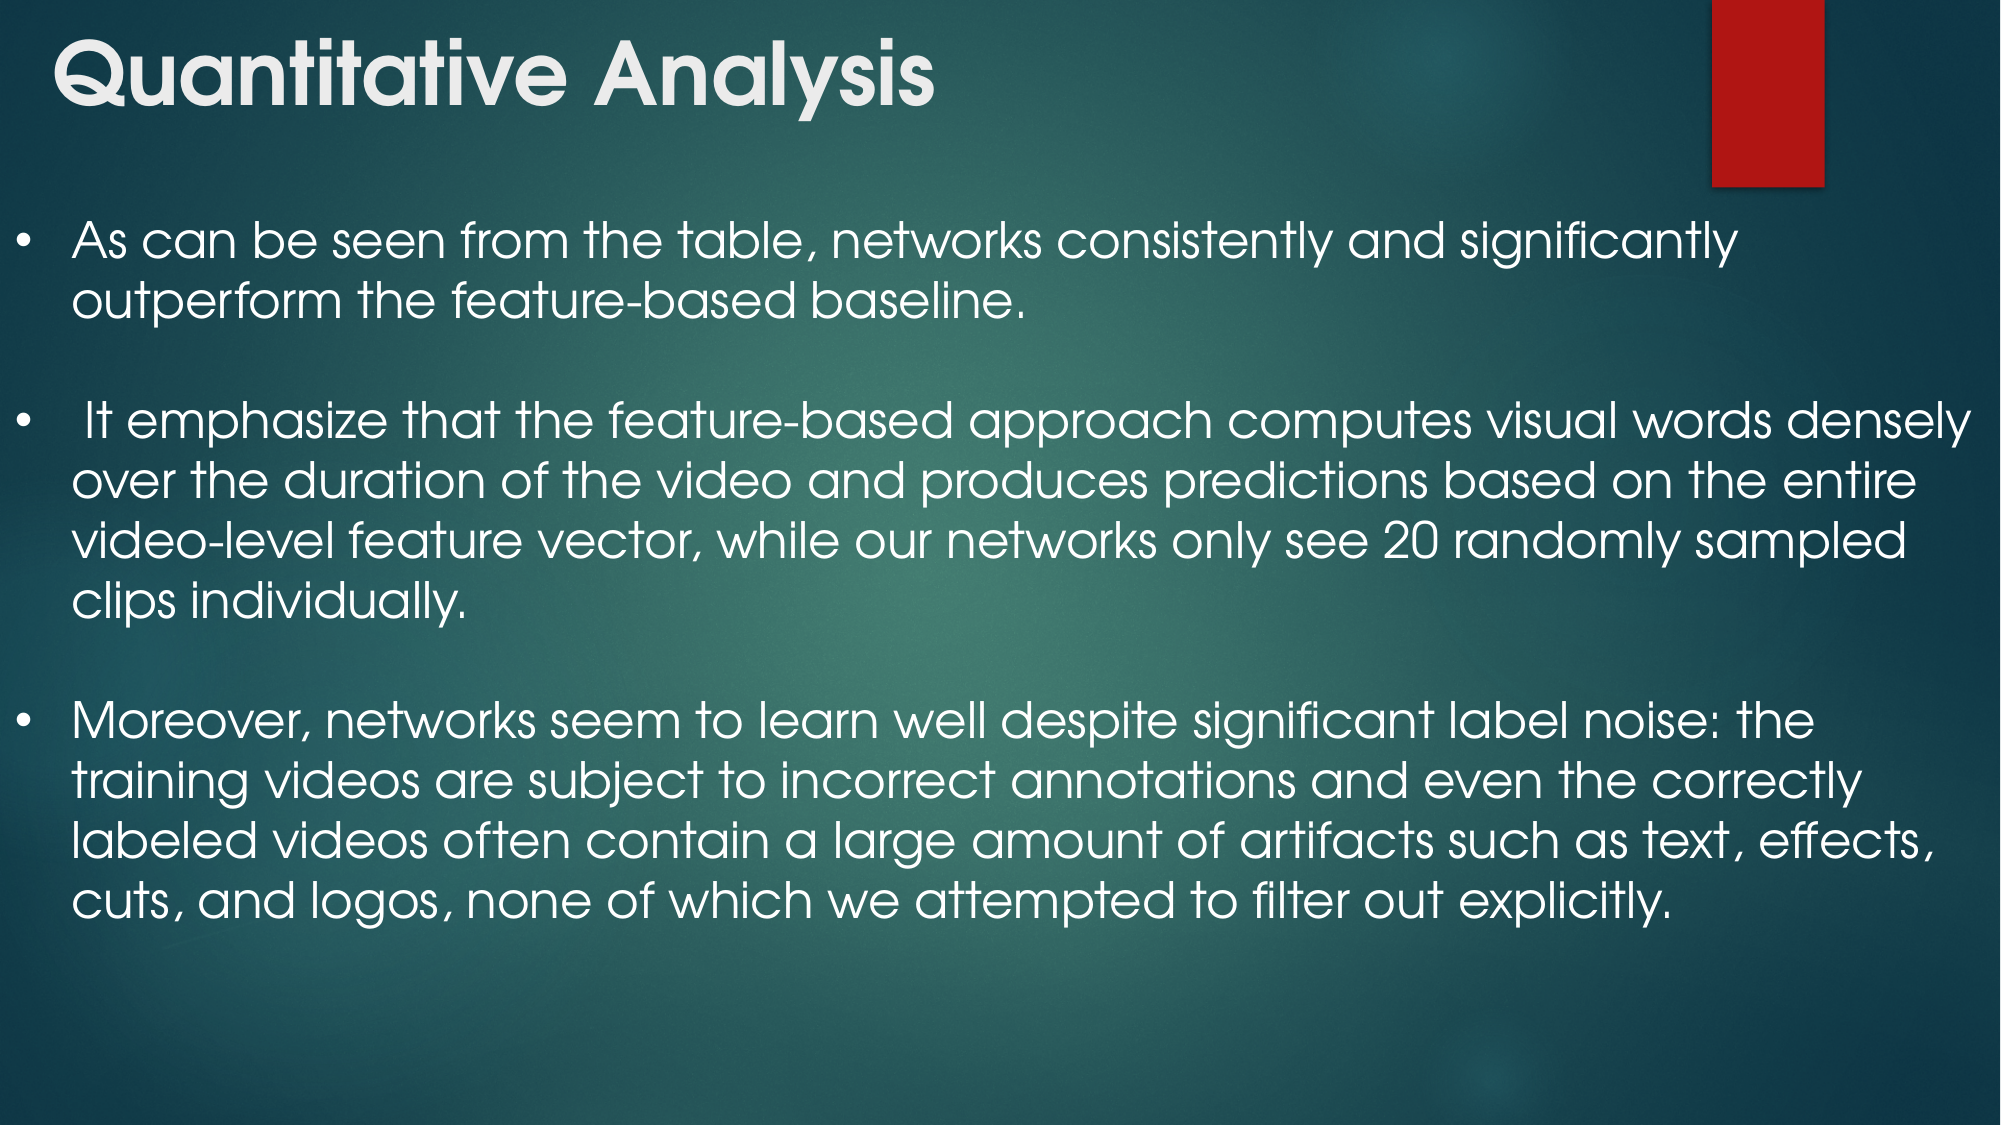

# Quantitative Analysis
As can be seen from the table, networks consistently and significantly outperform the feature-based baseline.

 It emphasize that the feature-based approach computes visual words densely over the duration of the video and produces predictions based on the entire video-level feature vector, while our networks only see 20 randomly sampled clips individually.

Moreover, networks seem to learn well despite signiﬁcant label noise: the training videos are subject to incorrect annotations and even the correctly labeled videos often contain a large amount of artifacts such as text, effects, cuts, and logos, none of which we attempted to ﬁlter out explicitly.